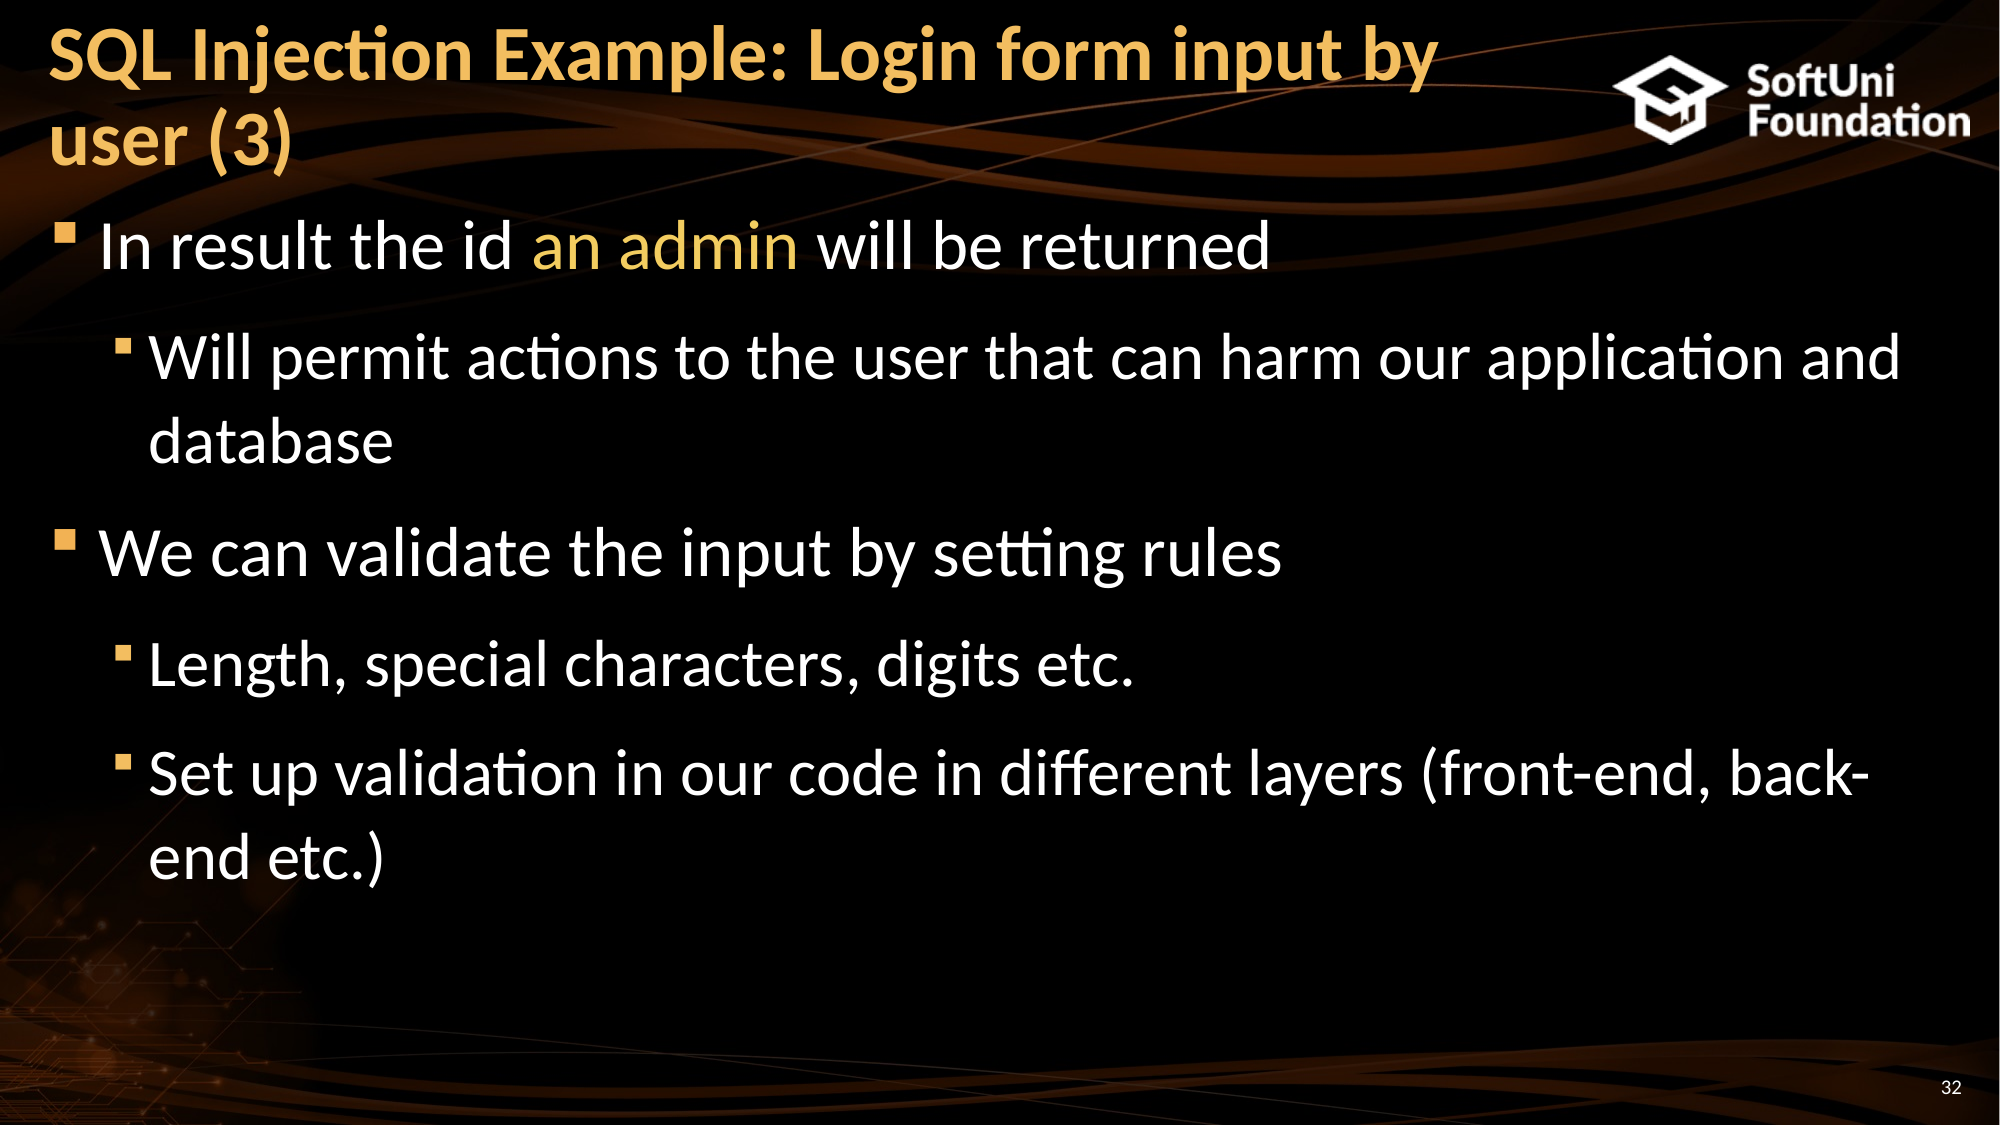

# SQL Injection Example: Login form input by user (3)
In result the id an admin will be returned
Will permit actions to the user that can harm our application and database
We can validate the input by setting rules
Length, special characters, digits etc.
Set up validation in our code in different layers (front-end, back-end etc.)

32